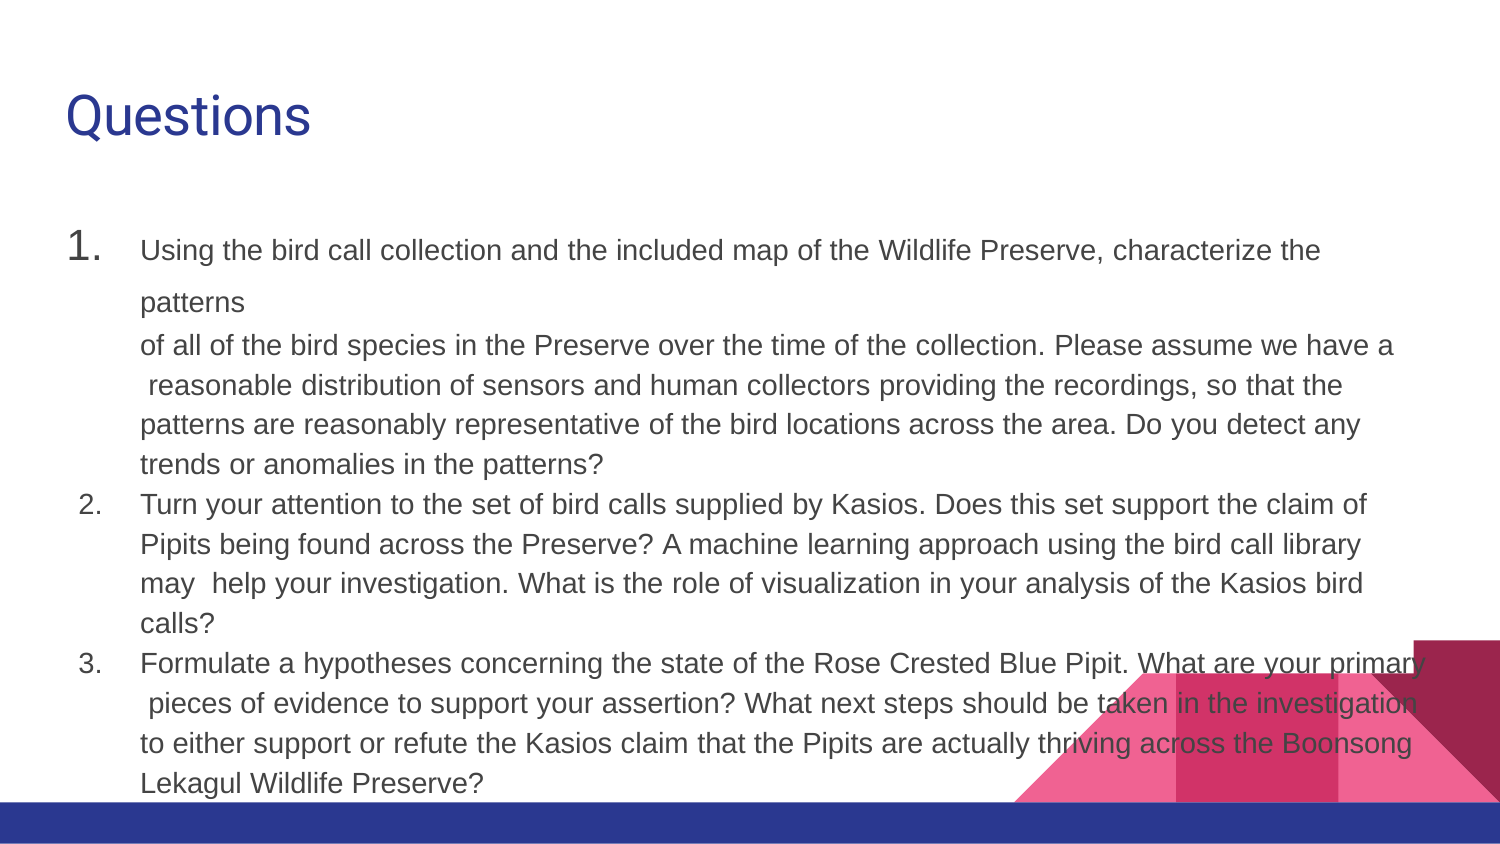

# Questions
Using the bird call collection and the included map of the Wildlife Preserve, characterize the patterns
of all of the bird species in the Preserve over the time of the collection. Please assume we have a  reasonable distribution of sensors and human collectors providing the recordings, so that the  patterns are reasonably representative of the bird locations across the area. Do you detect any  trends or anomalies in the patterns?
Turn your attention to the set of bird calls supplied by Kasios. Does this set support the claim of  Pipits being found across the Preserve? A machine learning approach using the bird call library may  help your investigation. What is the role of visualization in your analysis of the Kasios bird calls?
Formulate a hypotheses concerning the state of the Rose Crested Blue Pipit. What are your primary  pieces of evidence to support your assertion? What next steps should be taken in the investigation  to either support or refute the Kasios claim that the Pipits are actually thriving across the Boonsong  Lekagul Wildlife Preserve?